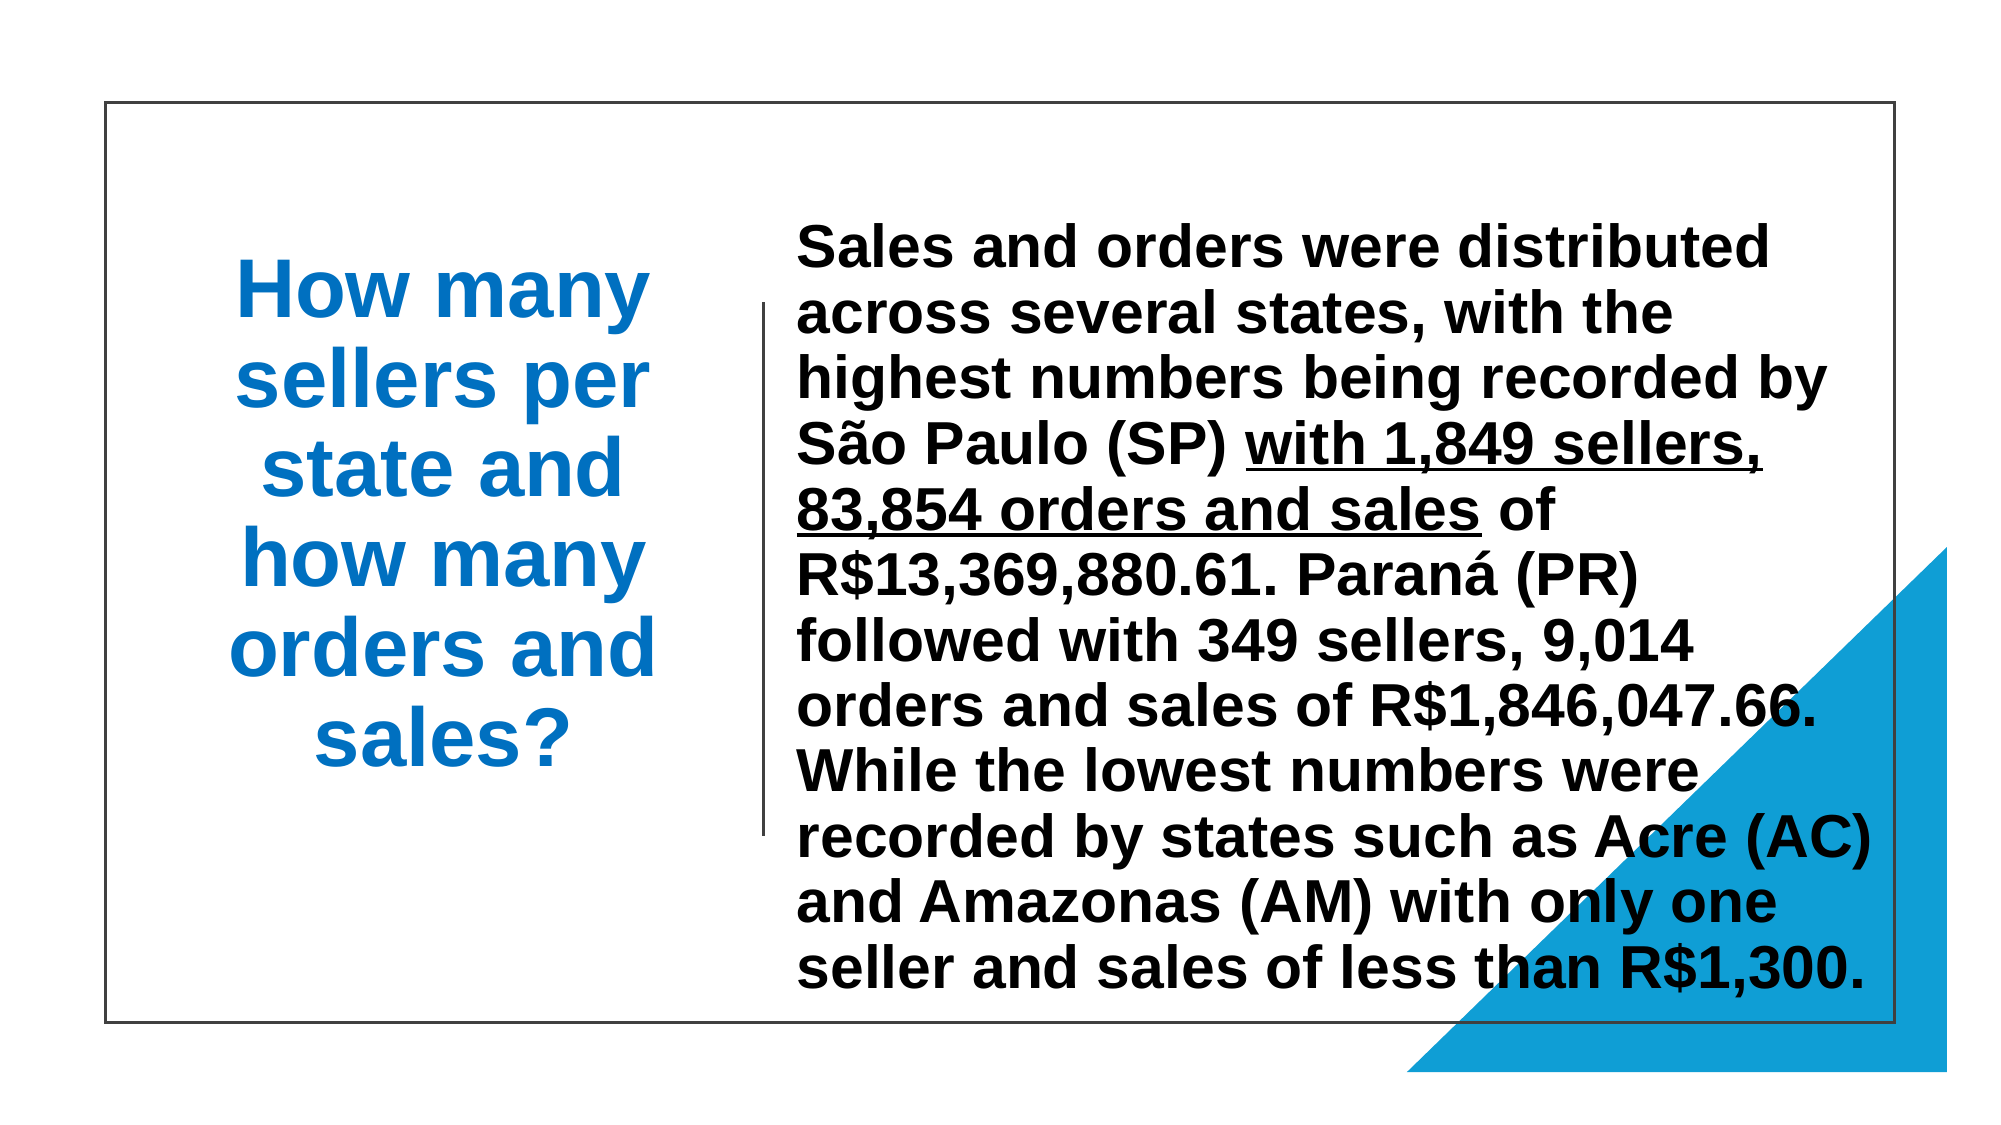

# How many sellers per state and how many orders and sales?
Sales and orders were distributed across several states, with the highest numbers being recorded by São Paulo (SP) with 1,849 sellers, 83,854 orders and sales of R$13,369,880.61. Paraná (PR) followed with 349 sellers, 9,014 orders and sales of R$1,846,047.66. While the lowest numbers were recorded by states such as Acre (AC) and Amazonas (AM) with only one seller and sales of less than R$1,300.